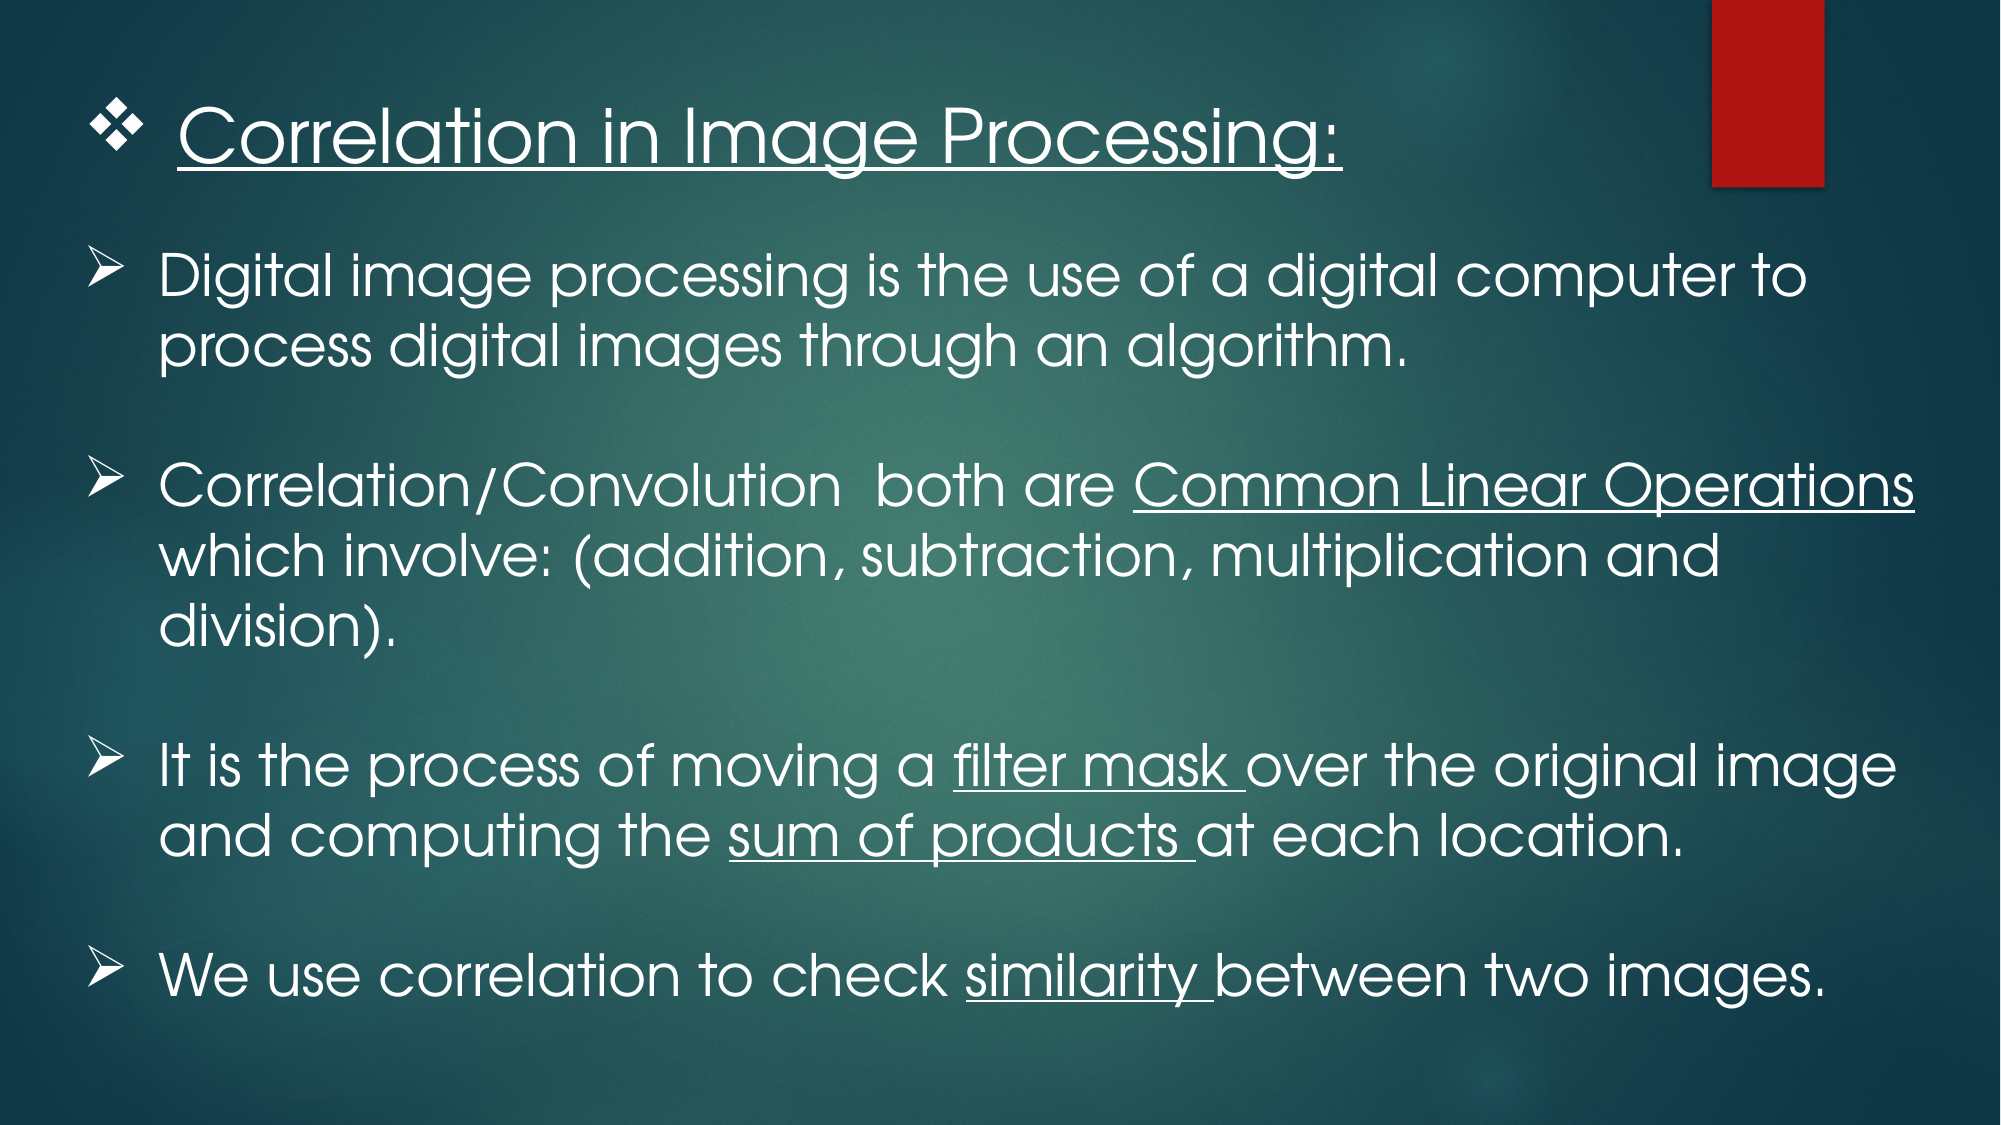

Correlation in Image Processing:

Digital image processing is the use of a digital computer to process digital images through an algorithm.

Correlation/Convolution  both are Common Linear Operations which involve: (addition, subtraction, multiplication and division).

It is the process of moving a filter mask over the original image and computing the sum of products at each location.

We use correlation to check similarity between two images.